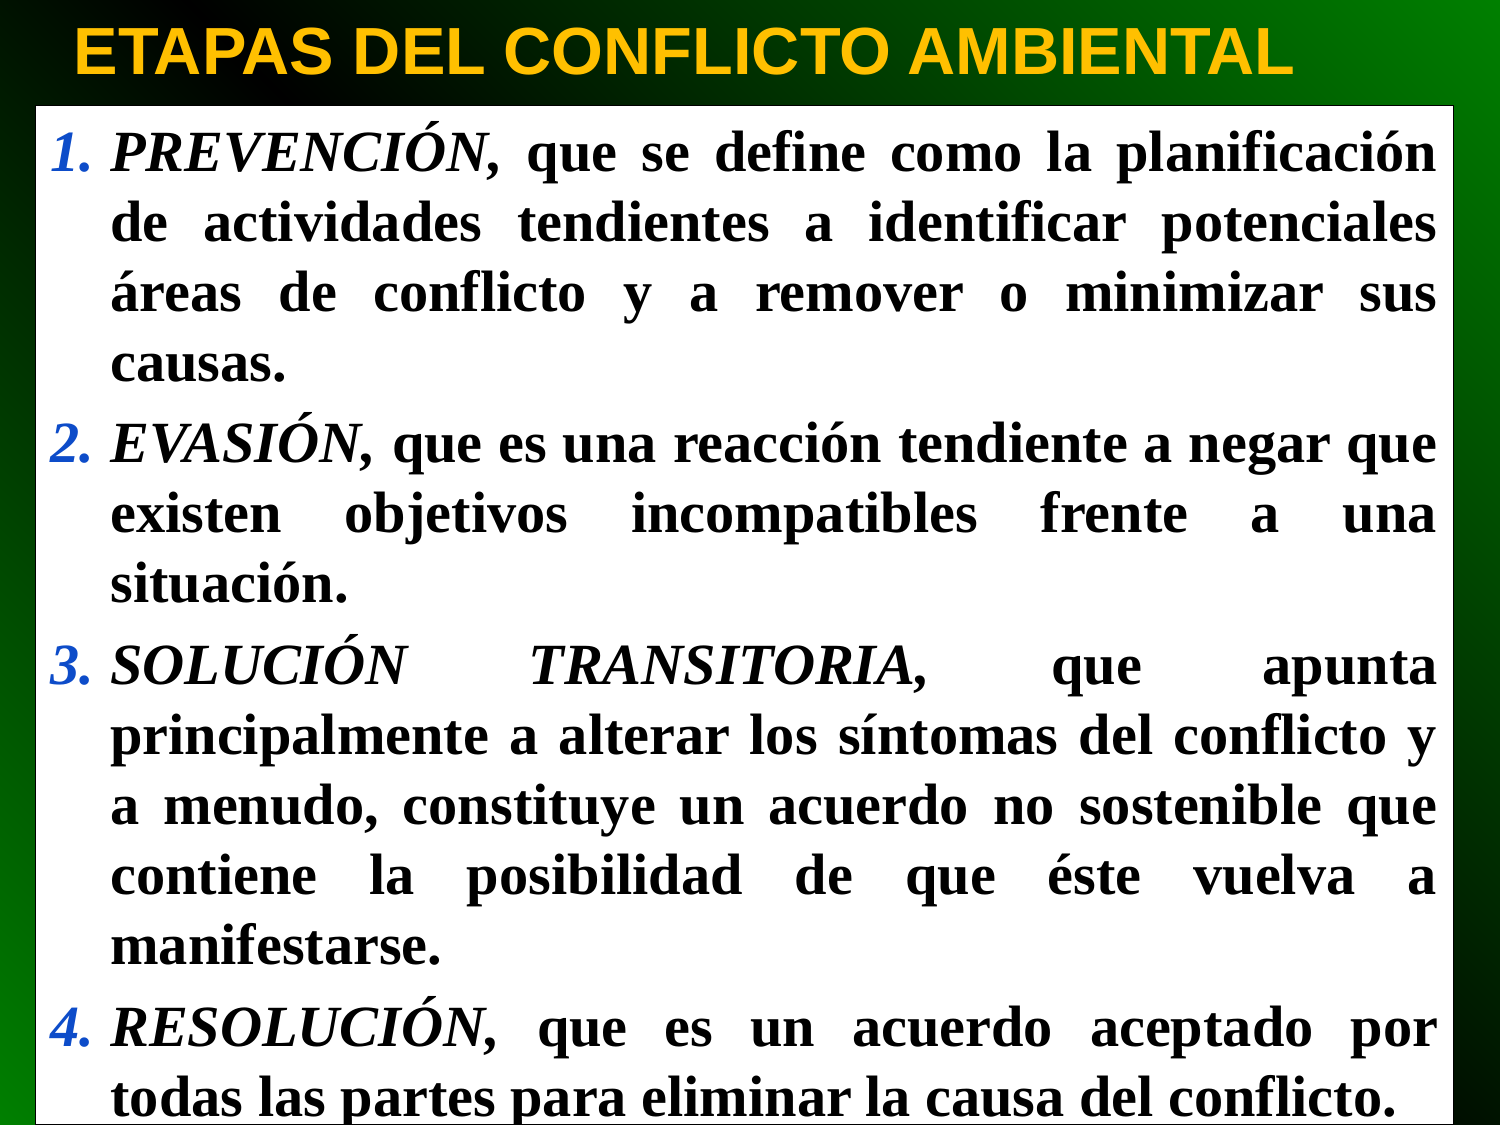

ETAPAS DEL CONFLICTO AMBIENTAL
PREVENCIÓN, que se define como la planificación de actividades tendientes a identificar potenciales áreas de conflicto y a remover o minimizar sus causas.
EVASIÓN, que es una reacción tendiente a negar que existen objetivos incompatibles frente a una situación.
SOLUCIÓN TRANSITORIA, que apunta principalmente a alterar los síntomas del conflicto y a menudo, constituye un acuerdo no sostenible que contiene la posibilidad de que éste vuelva a manifestarse.
RESOLUCIÓN, que es un acuerdo aceptado por todas las partes para eliminar la causa del conflicto.
50